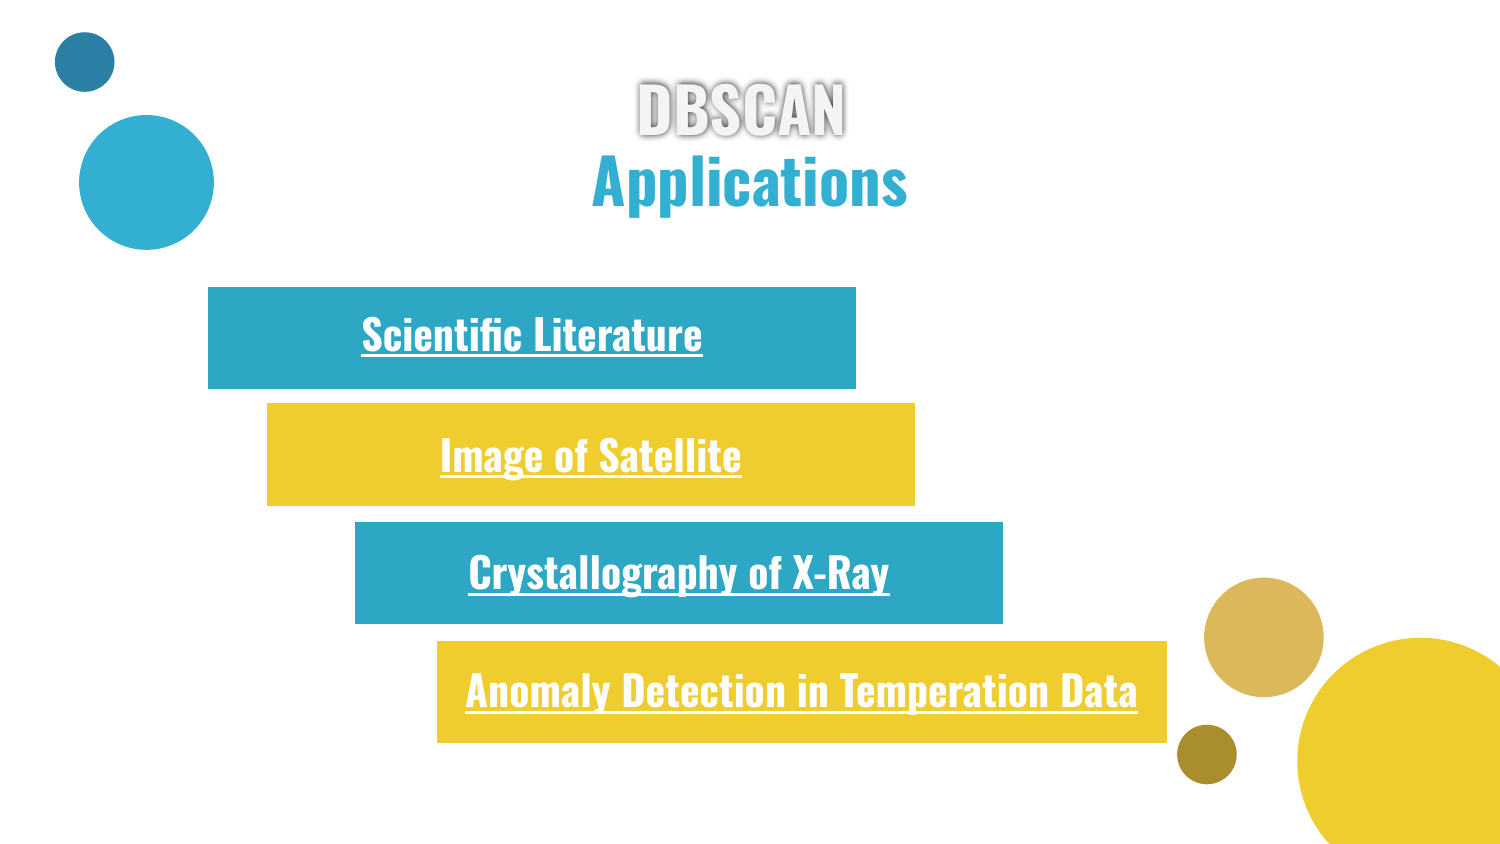

DBSCAN
# Applications

Scientific Literature

Image of Satellite

Crystallography of X-Ray

Anomaly Detection in Temperation Data